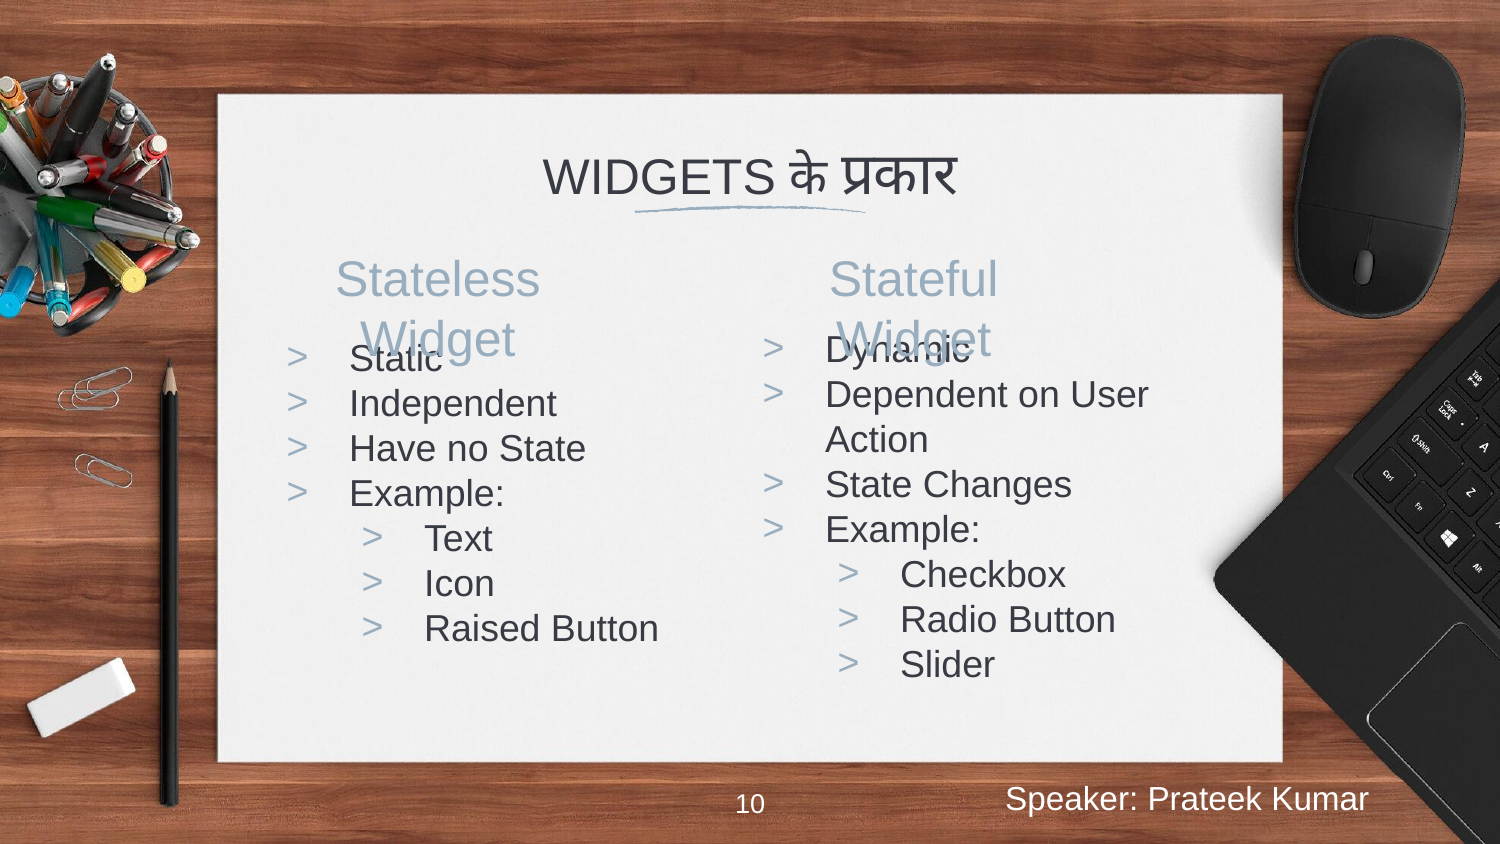

# WIDGETS के प्रकार
Stateless Widget
Stateful Widget
Dynamic
Dependent on User Action
State Changes
Example:
Checkbox
Radio Button
Slider
Static
Independent
Have no State
Example:
Text
Icon
Raised Button
10
Speaker: Prateek Kumar